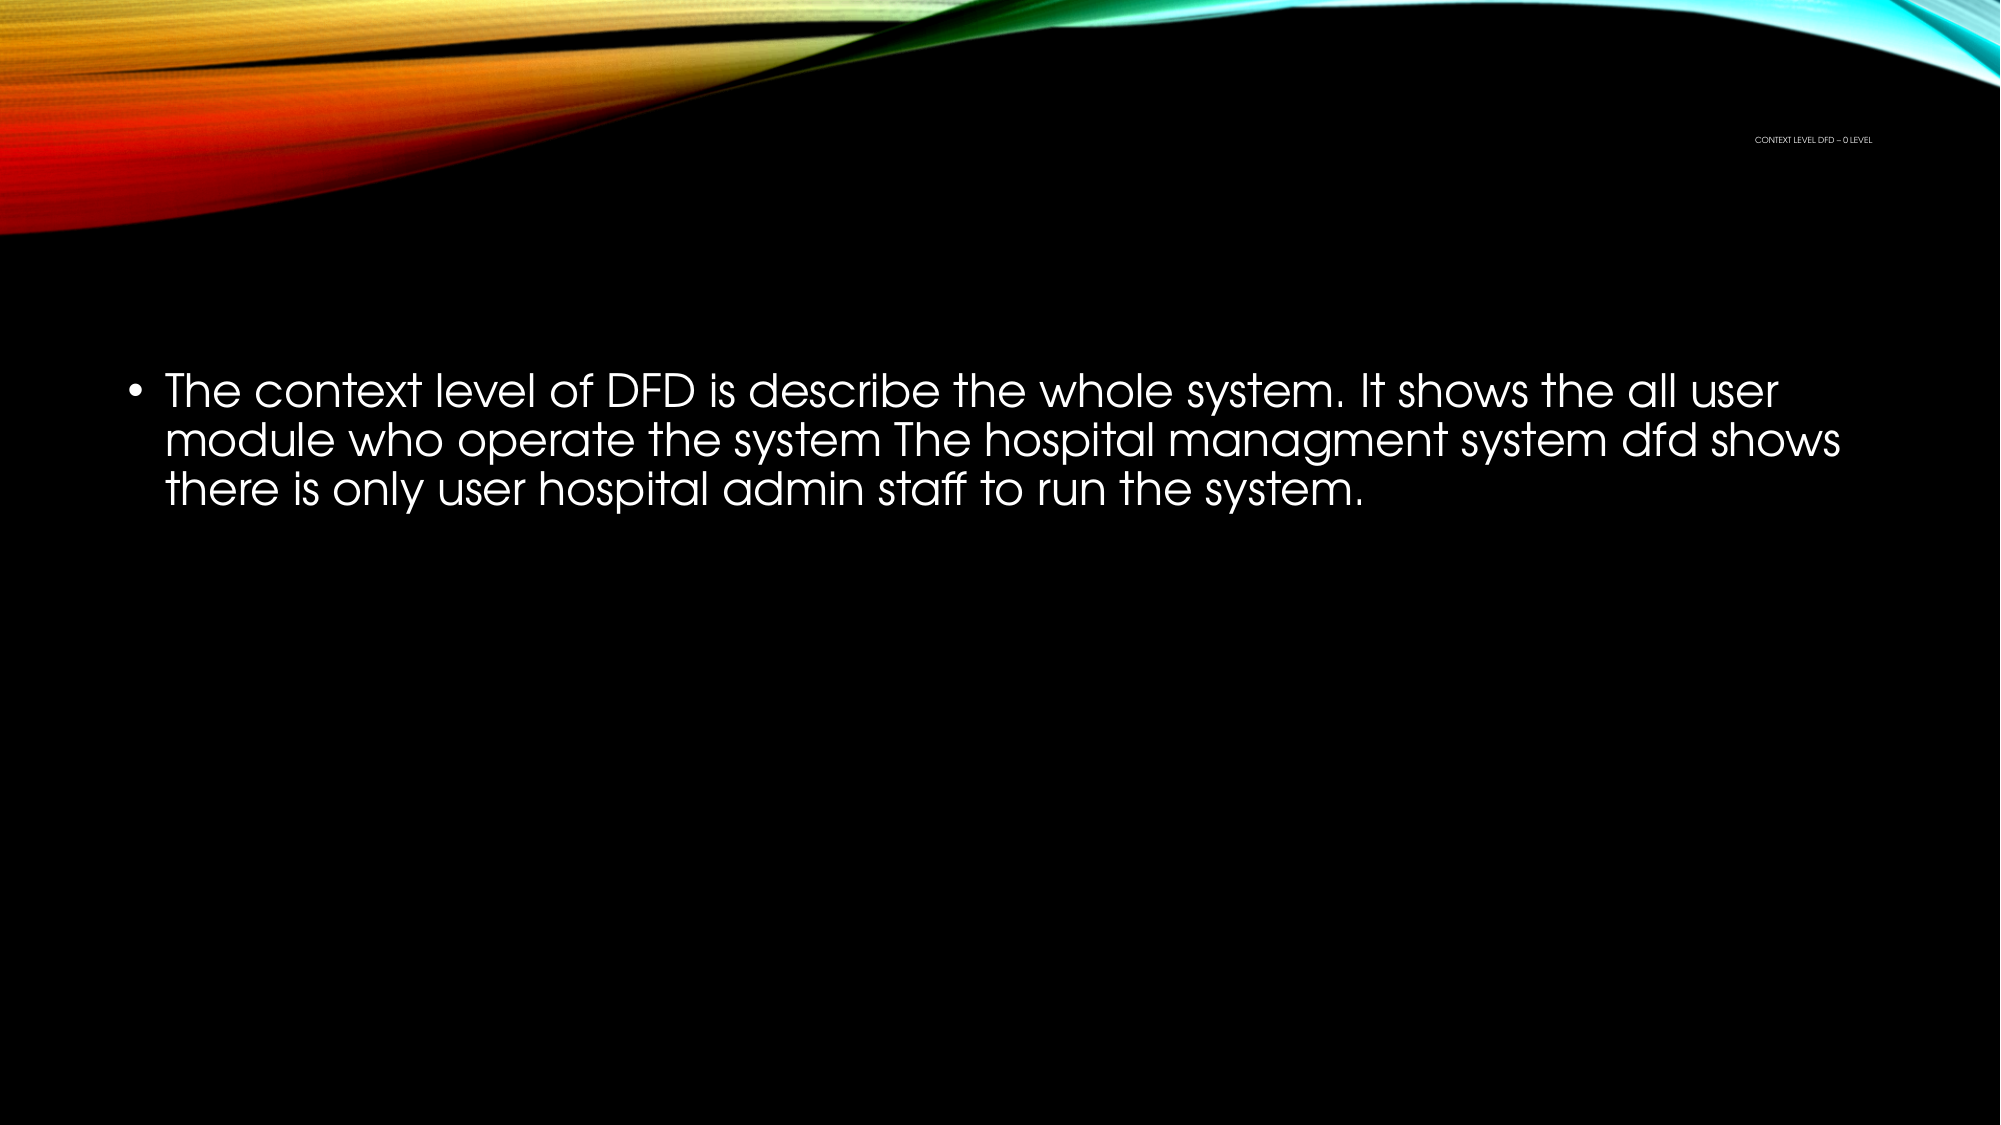

# Context level dfd – 0 level
The context level of DFD is describe the whole system. It shows the all user module who operate the system The hospital managment system dfd shows there is only user hospital admin staff to run the system.